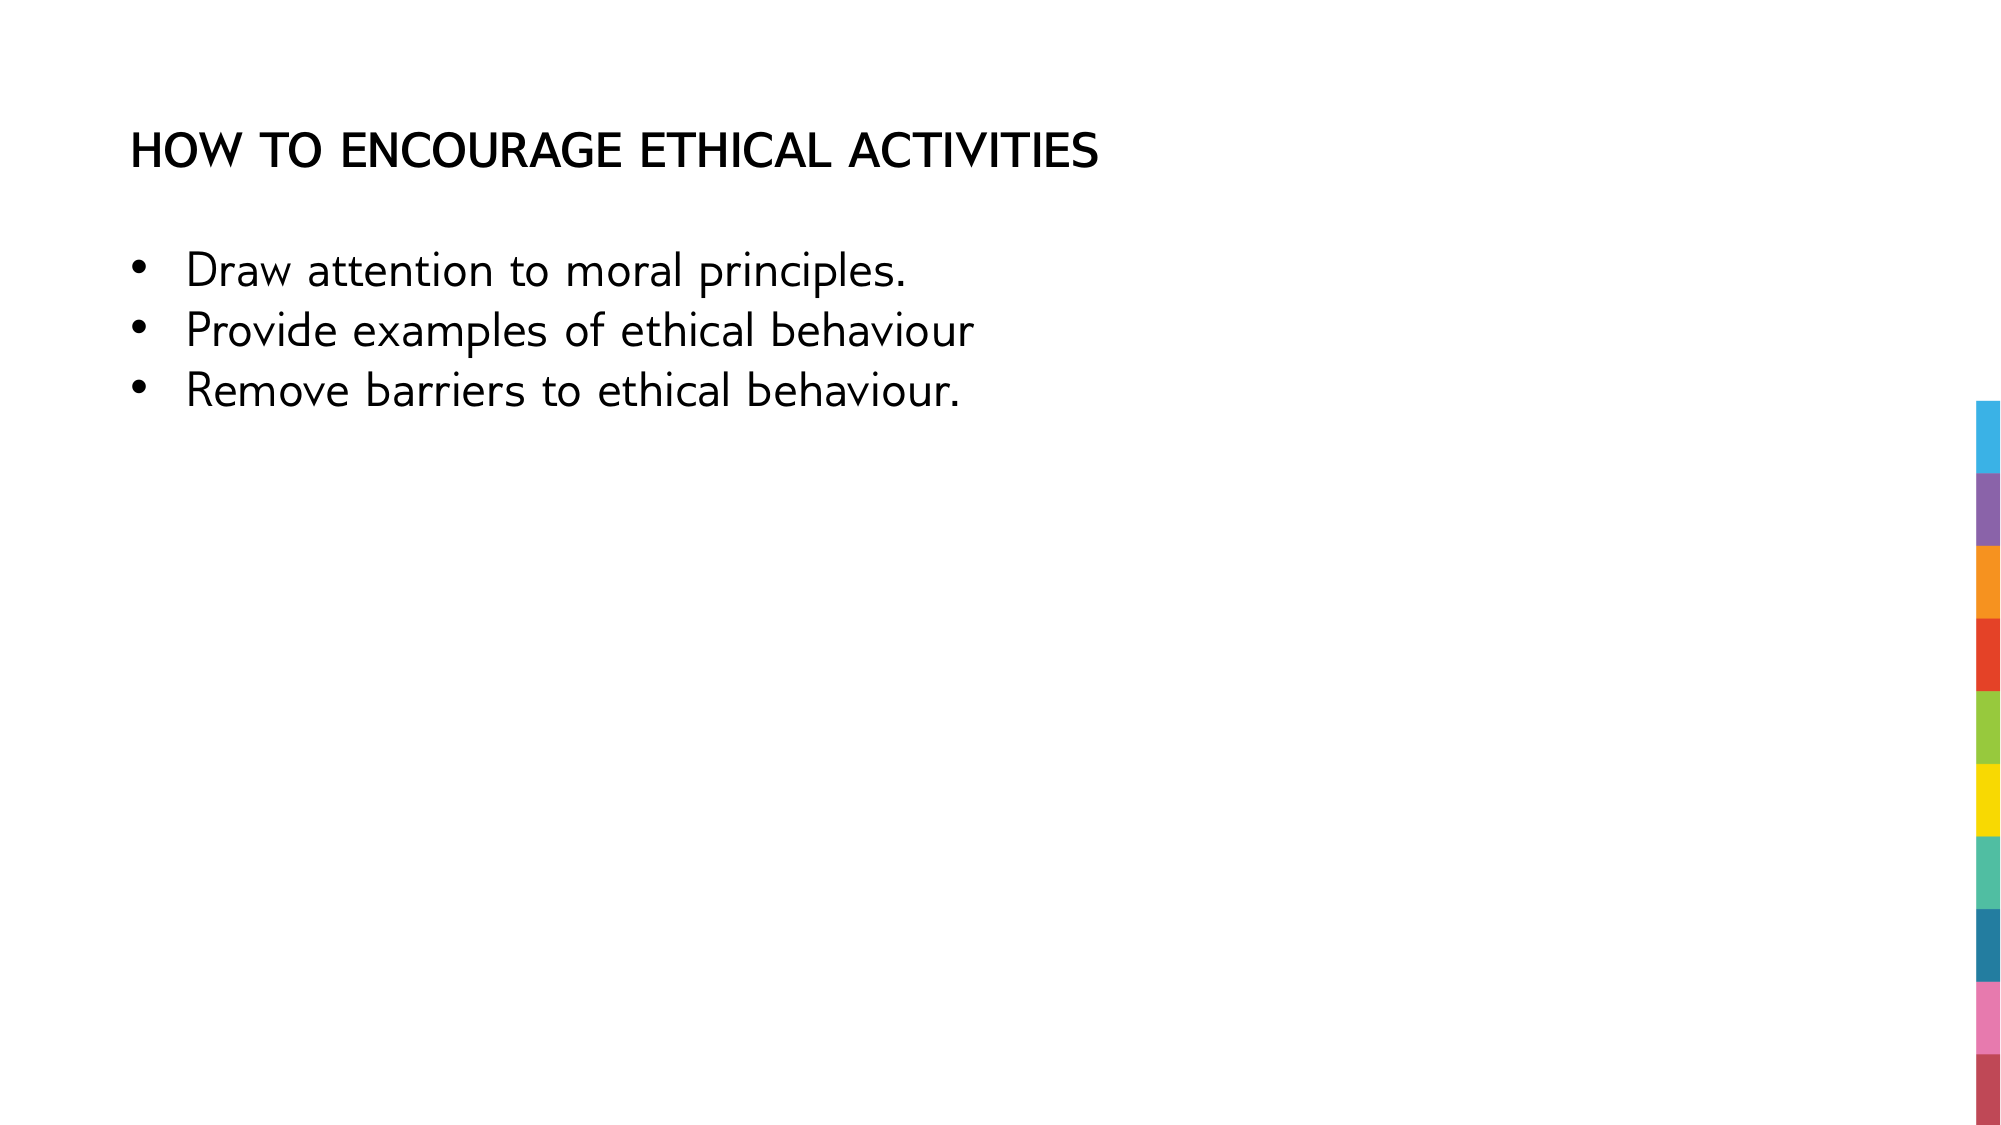

# HOW TO ENCOURAGE ETHICAL ACTIVITIES
Draw attention to moral principles.
Provide examples of ethical behaviour
Remove barriers to ethical behaviour.